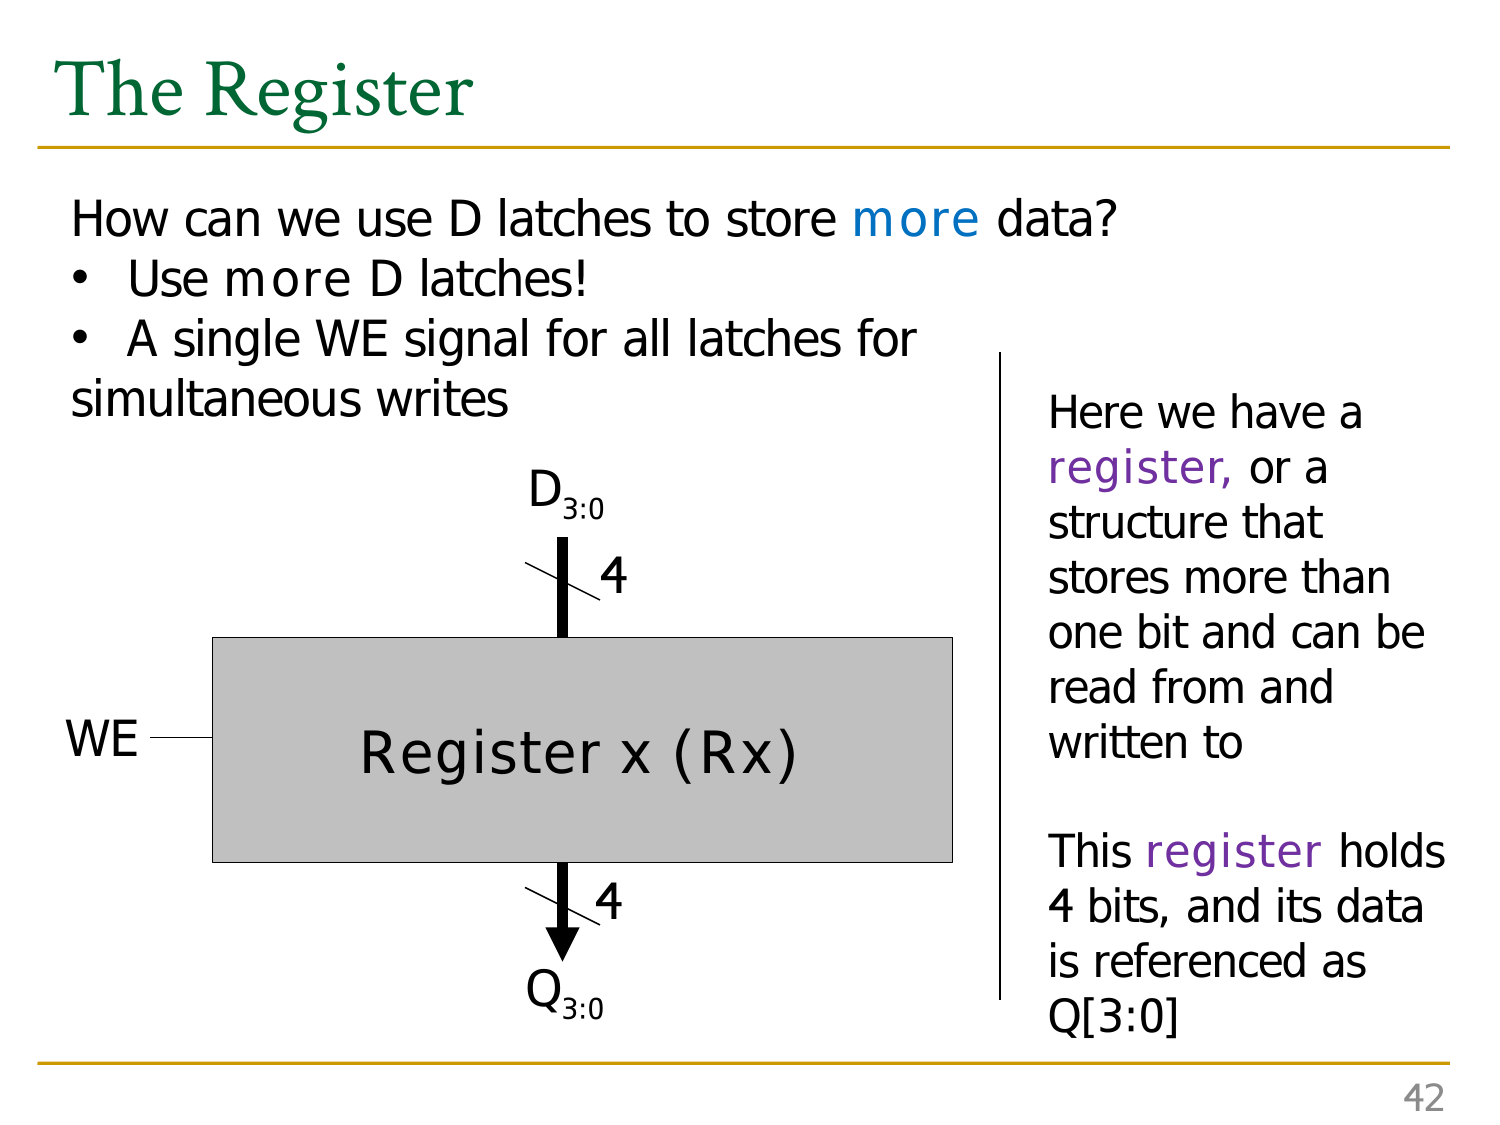

# The Register
How can we use D latches to store more data?
Use more D latches!
A single WE signal for all latches for
simultaneous writes
Here we have a register, or a structure that stores more than one bit and can be read from and written to

This register holds 4 bits, and its data is referenced as Q[3:0]
D3:0
4

Register x (Rx)
WE
4
Q3:0
42